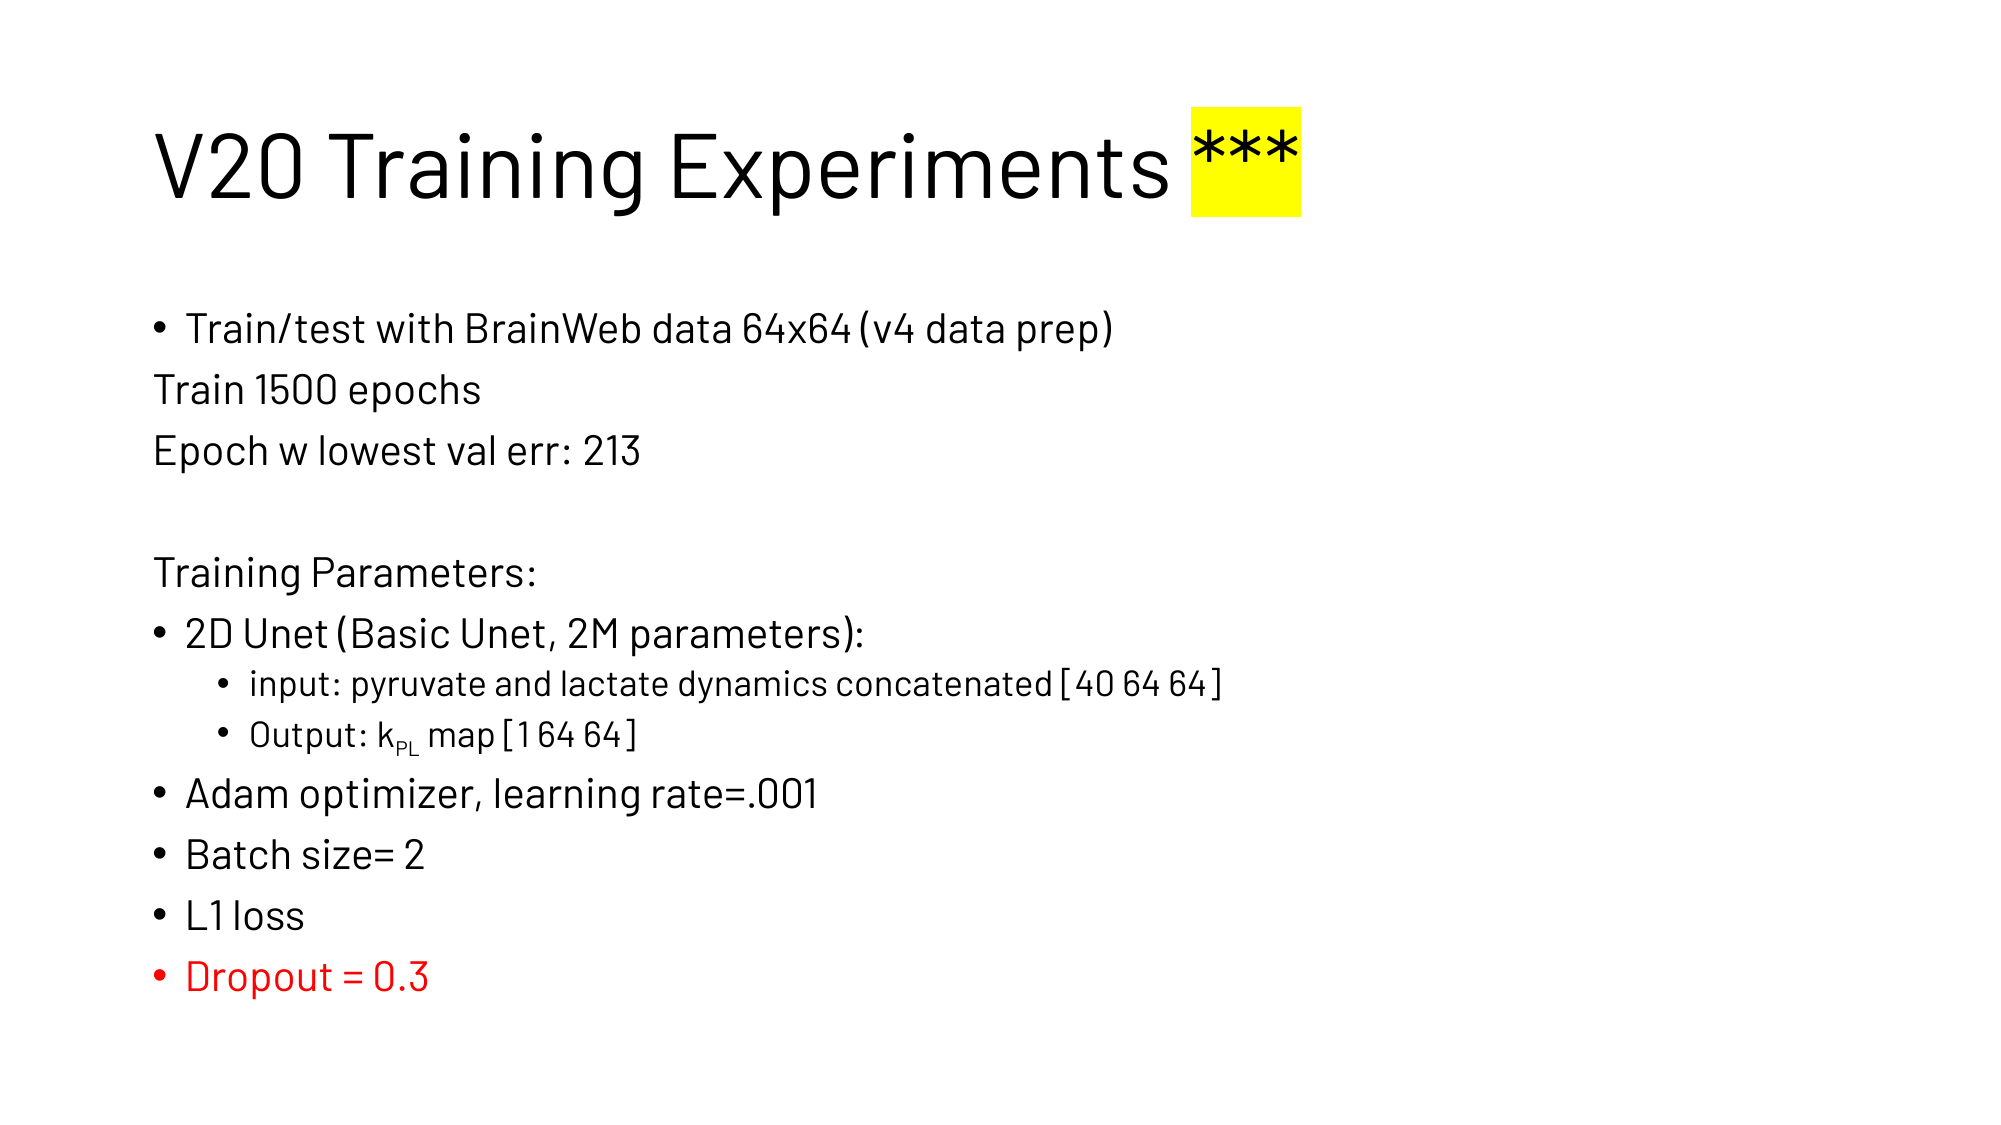

# V20 Training Experiments ***
Train/test with BrainWeb data 64x64 (v4 data prep)
Train 1500 epochs
Epoch w lowest val err: 213

Training Parameters:
2D Unet (Basic Unet, 2M parameters):
input: pyruvate and lactate dynamics concatenated [40 64 64]
Output: kPL map [1 64 64]
Adam optimizer, learning rate=.001
Batch size= 2
L1 loss
Dropout = 0.3